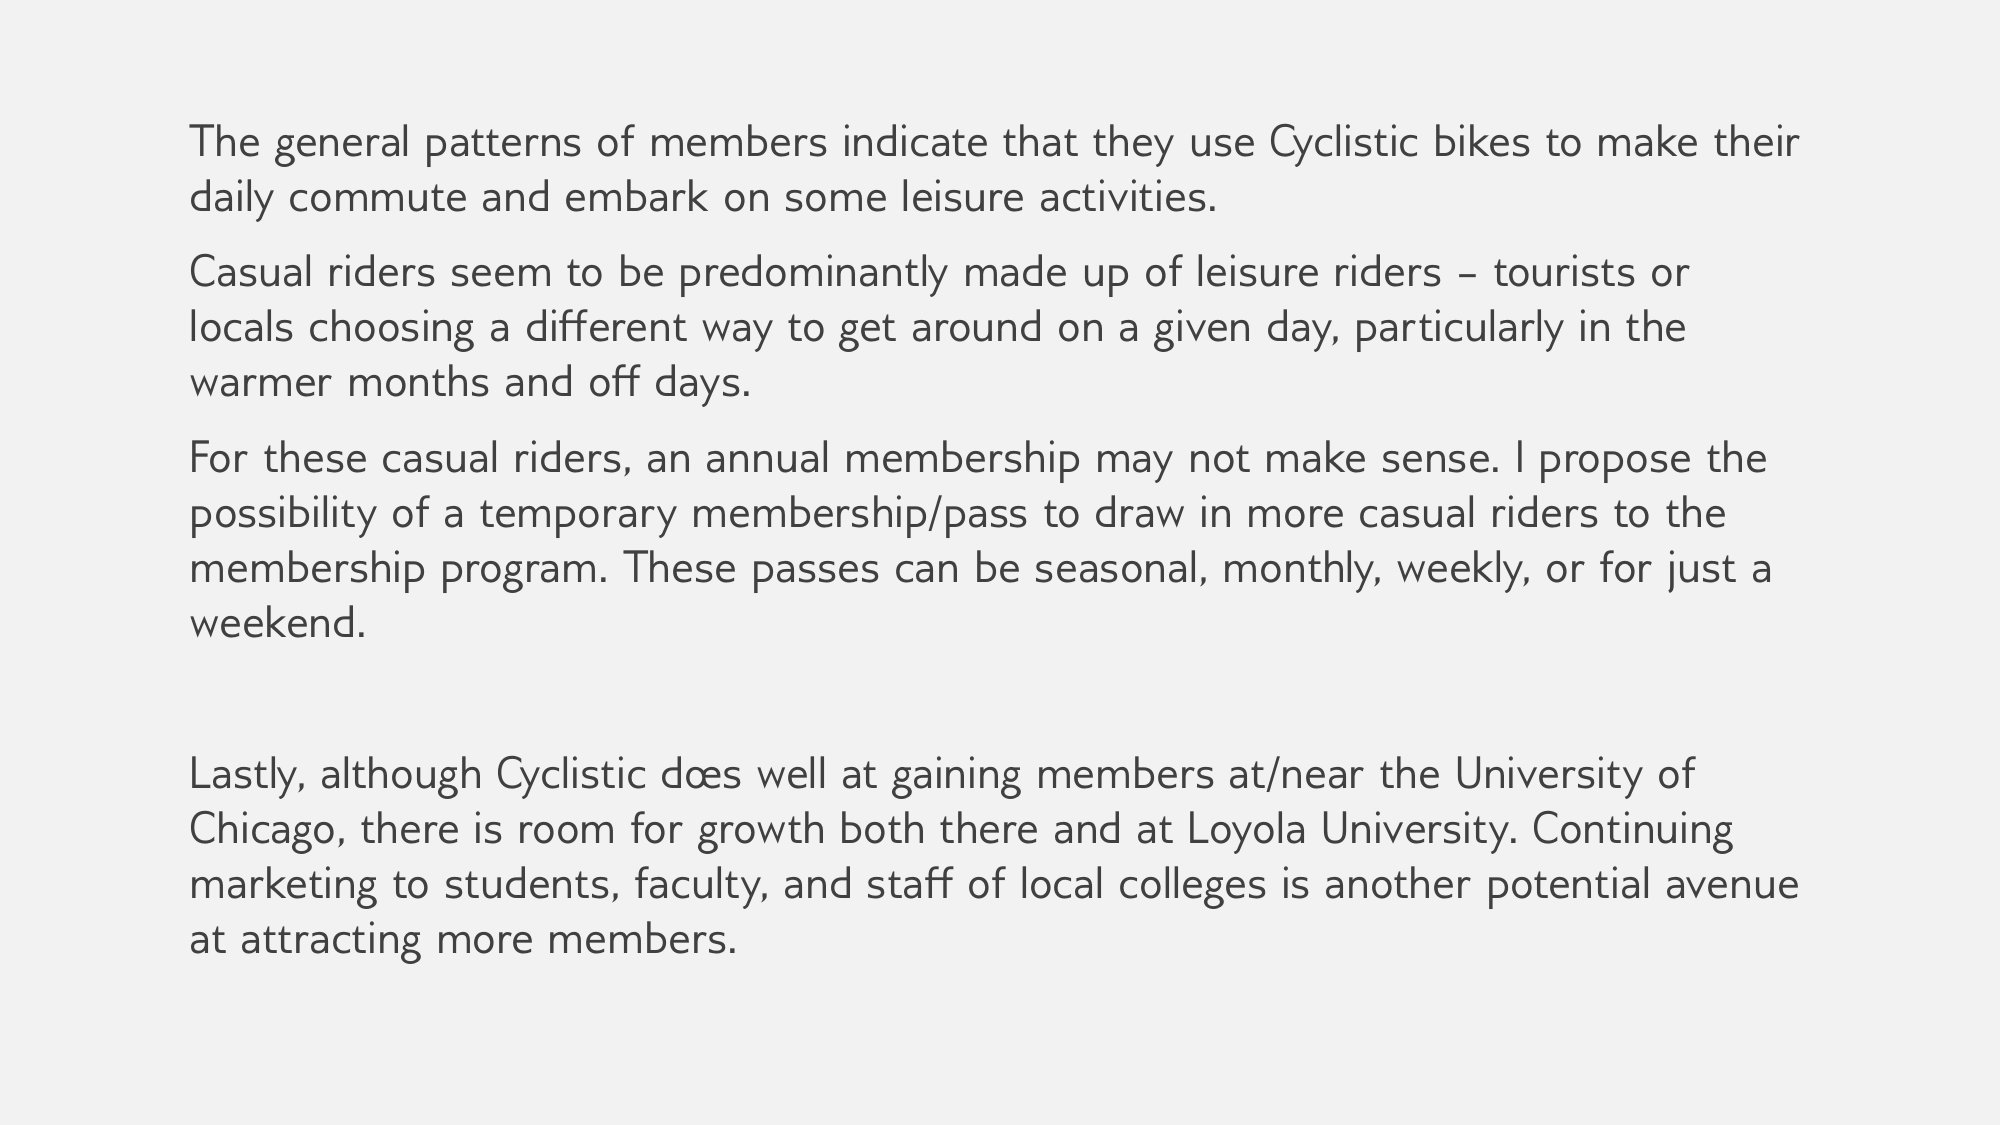

The general patterns of members indicate that they use Cyclistic bikes to make their daily commute and embark on some leisure activities.
Casual riders seem to be predominantly made up of leisure riders – tourists or locals choosing a different way to get around on a given day, particularly in the warmer months and off days.
For these casual riders, an annual membership may not make sense. I propose the possibility of a temporary membership/pass to draw in more casual riders to the membership program. These passes can be seasonal, monthly, weekly, or for just a weekend.

Lastly, although Cyclistic does well at gaining members at/near the University of Chicago, there is room for growth both there and at Loyola University. Continuing marketing to students, faculty, and staff of local colleges is another potential avenue at attracting more members.